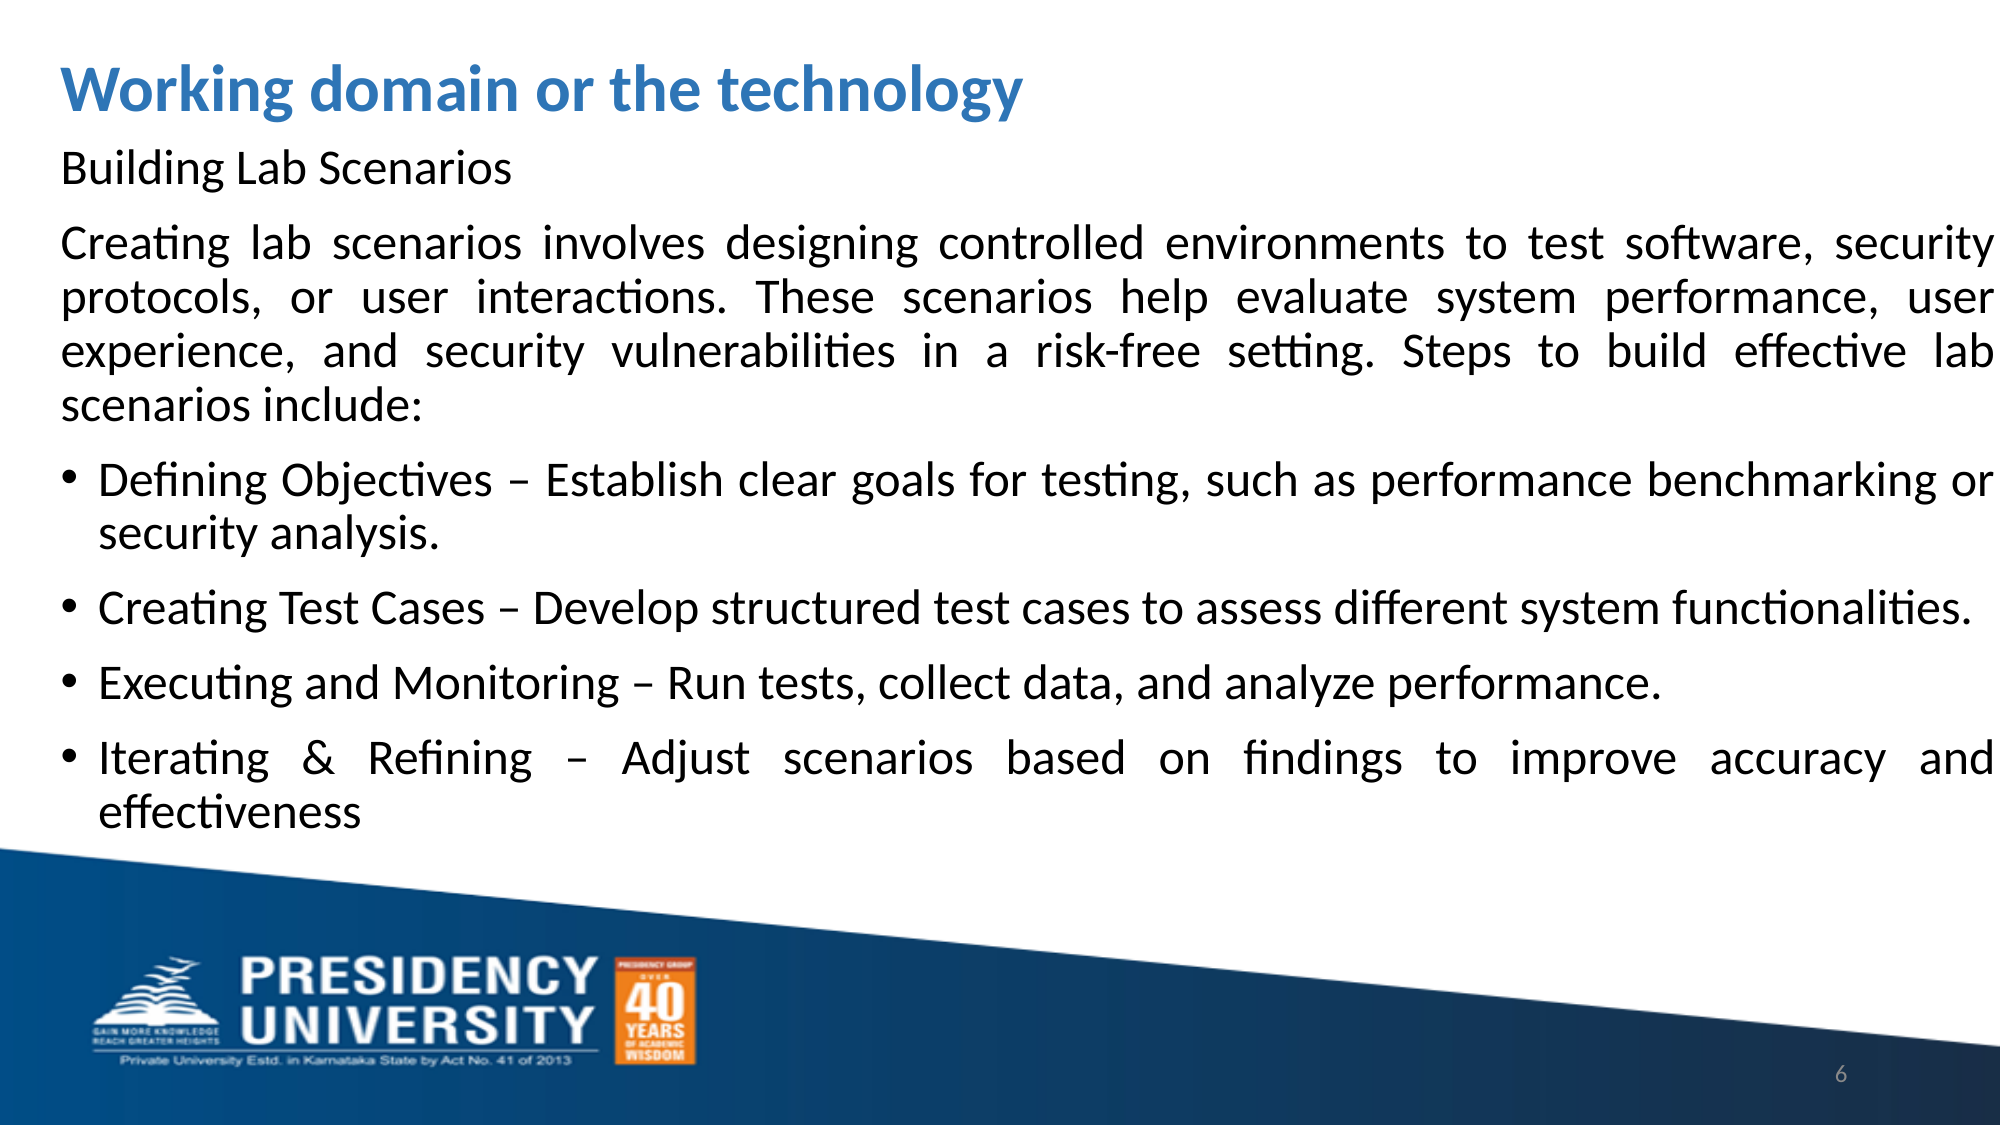

# Working domain or the technology
Building Lab Scenarios
Creating lab scenarios involves designing controlled environments to test software, security protocols, or user interactions. These scenarios help evaluate system performance, user experience, and security vulnerabilities in a risk-free setting. Steps to build effective lab scenarios include:
Defining Objectives – Establish clear goals for testing, such as performance benchmarking or security analysis.
Creating Test Cases – Develop structured test cases to assess different system functionalities.
Executing and Monitoring – Run tests, collect data, and analyze performance.
Iterating & Refining – Adjust scenarios based on findings to improve accuracy and effectiveness
6